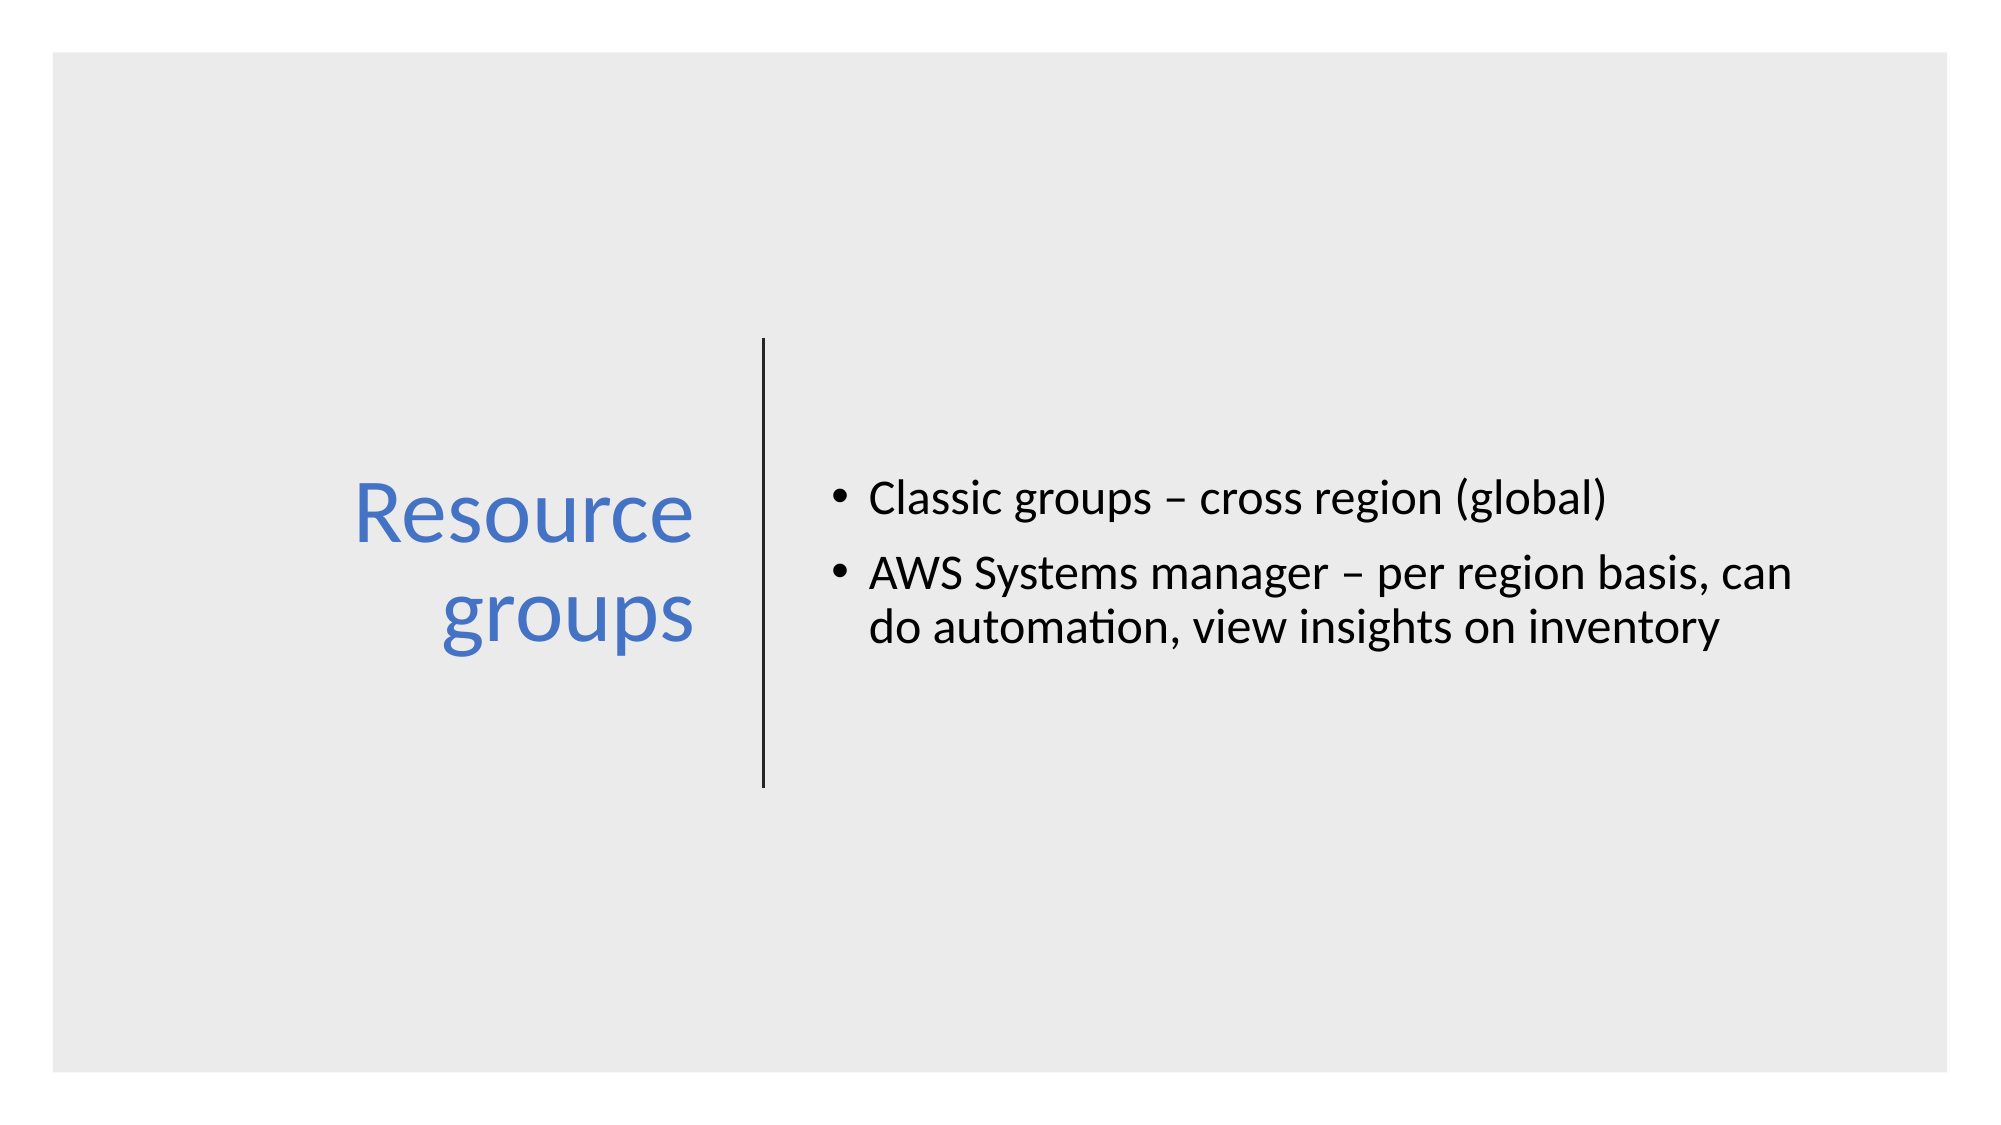

# Resource groups
Classic groups – cross region (global)
AWS Systems manager – per region basis, can do automation, view insights on inventory